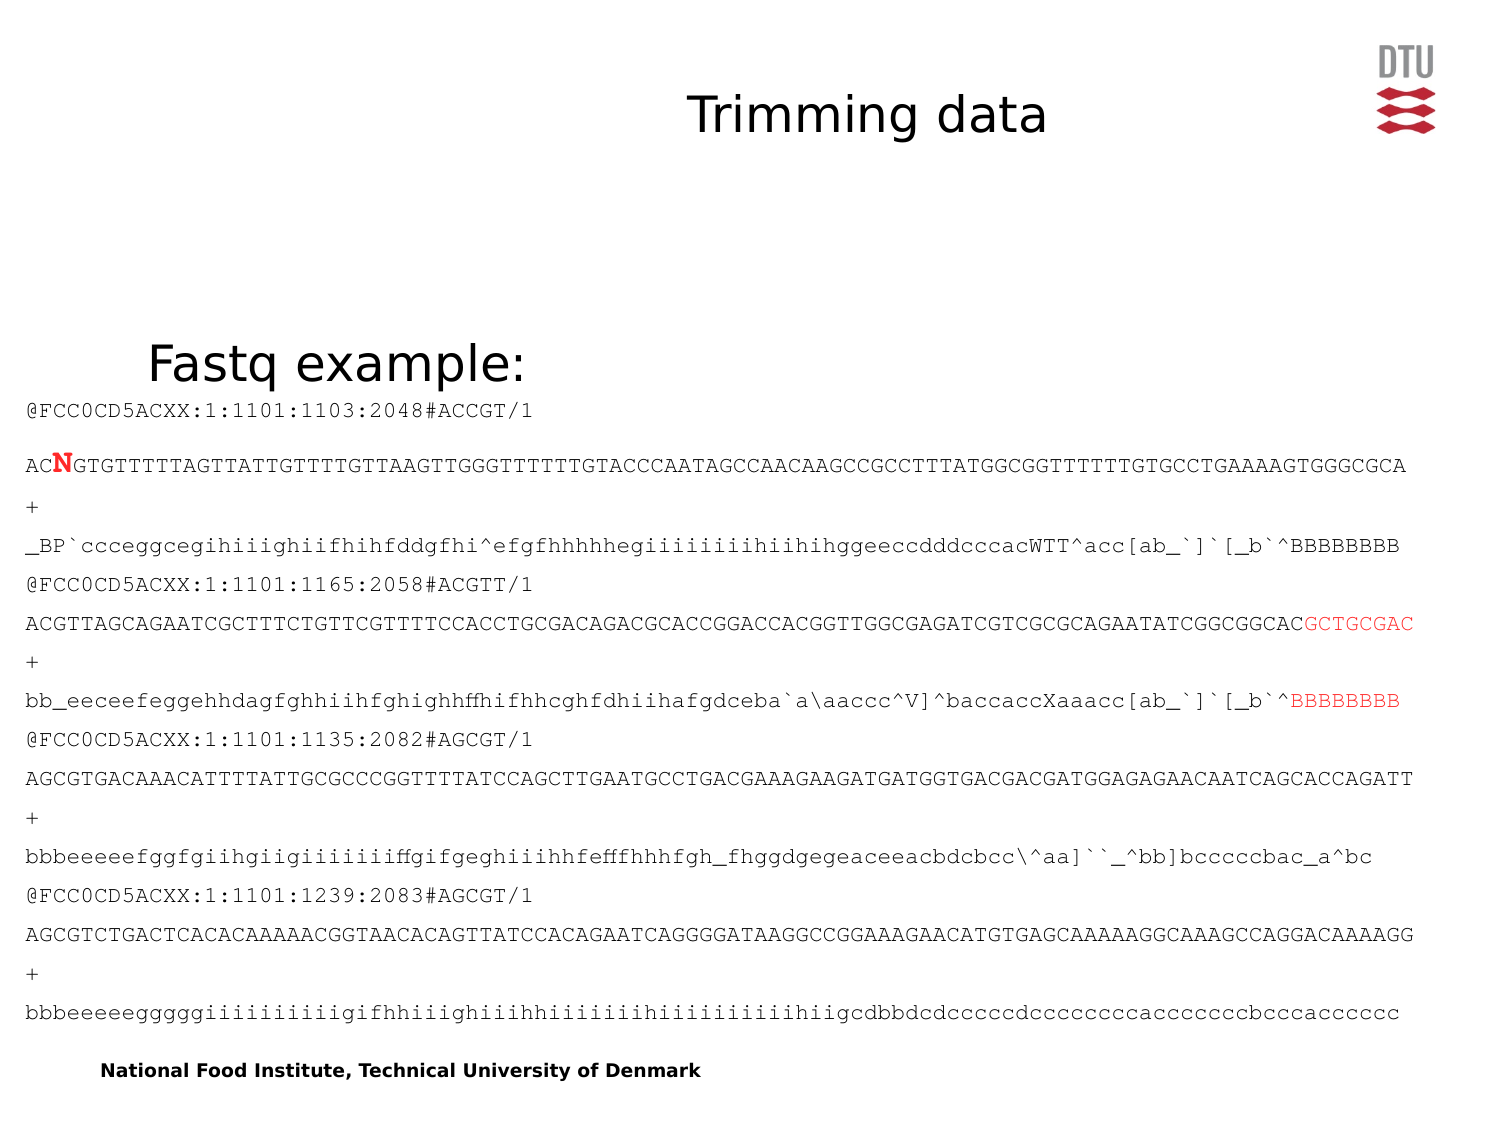

Trimming data
Fastq example:
@FCC0CD5ACXX:1:1101:1103:2048#ACCGT/1
ACNGTGTTTTTAGTTATTGTTTTGTTAAGTTGGGTTTTTTGTACCCAATAGCCAACAAGCCGCCTTTATGGCGGTTTTTTGTGCCTGAAAAGTGGGCGCA
+
_BP`ccceggcegihiiighiifhihfddgfhi^efgfhhhhhegiiiiiiiihiihihggeeccdddcccacWTT^acc[ab_`]`[_b`^BBBBBBBB
@FCC0CD5ACXX:1:1101:1165:2058#ACGTT/1
ACGTTAGCAGAATCGCTTTCTGTTCGTTTTCCACCTGCGACAGACGCACCGGACCACGGTTGGCGAGATCGTCGCGCAGAATATCGGCGGCACGCTGCGAC
+
bb_eeceefeggehhdagfghhiihfghighhffhifhhcghfdhiihafgdceba`a\aaccc^V]^baccaccXaaacc[ab_`]`[_b`^BBBBBBBB
@FCC0CD5ACXX:1:1101:1135:2082#AGCGT/1
AGCGTGACAAACATTTTATTGCGCCCGGTTTTATCCAGCTTGAATGCCTGACGAAAGAAGATGATGGTGACGACGATGGAGAGAACAATCAGCACCAGATT
+
bbbeeeeefggfgiihgiigiiiiiiiffgifgeghiiihhfefffhhhfgh_fhggdgegeaceeacbdcbcc\^aa]``_^bb]bcccccbac_a^bc
@FCC0CD5ACXX:1:1101:1239:2083#AGCGT/1
AGCGTCTGACTCACACAAAAACGGTAACACAGTTATCCACAGAATCAGGGGATAAGGCCGGAAAGAACATGTGAGCAAAAAGGCAAAGCCAGGACAAAAGG
+
bbbeeeeegggggiiiiiiiiiigifhhiiighiiihhiiiiiiihiiiiiiiiiihiigcdbbdcdcccccdccccccccacccccccbcccacccccc